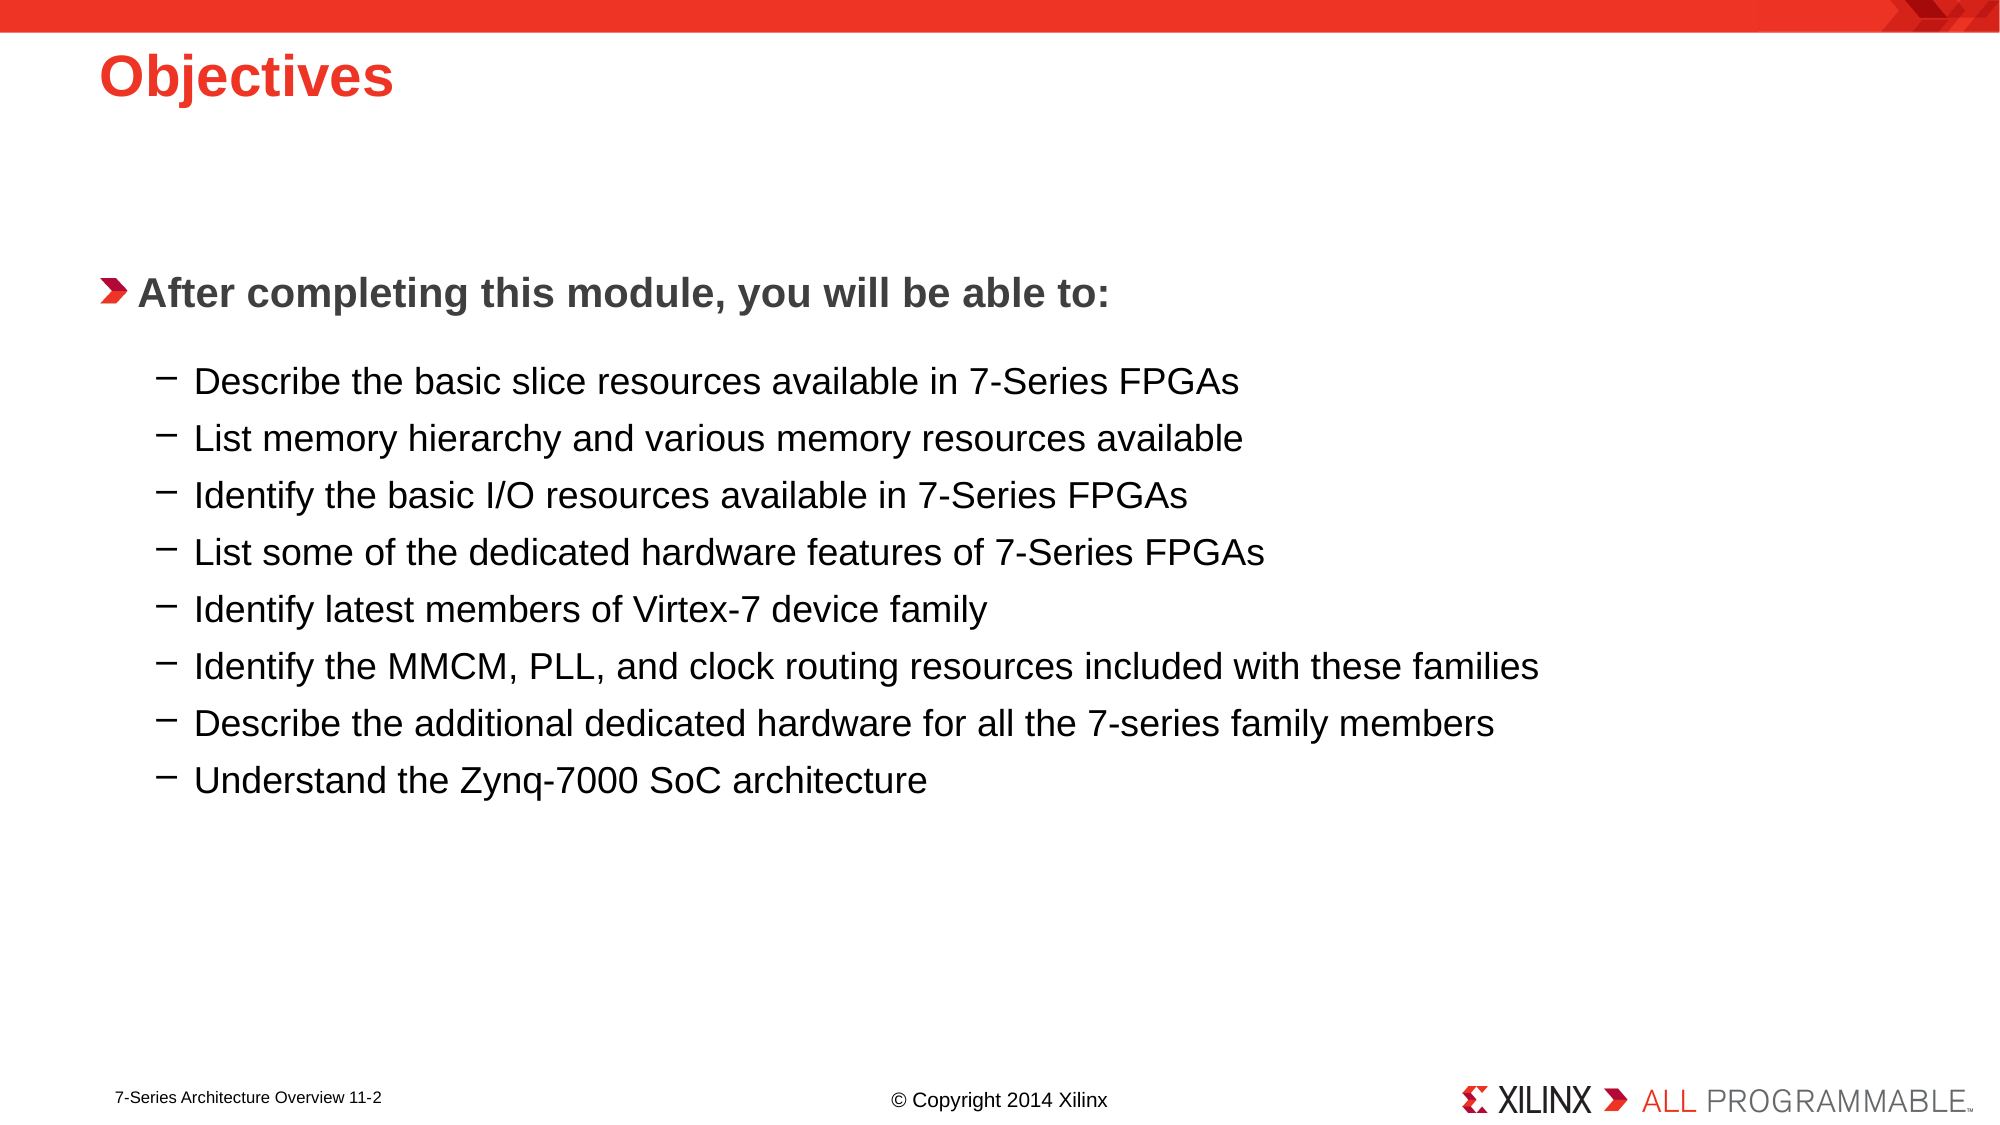

# Objectives
After completing this module, you will be able to:

Describe the basic slice resources available in 7-Series FPGAs
List memory hierarchy and various memory resources available
Identify the basic I/O resources available in 7-Series FPGAs
List some of the dedicated hardware features of 7-Series FPGAs
Identify latest members of Virtex-7 device family
Identify the MMCM, PLL, and clock routing resources included with these families
Describe the additional dedicated hardware for all the 7-series family members
Understand the Zynq-7000 SoC architecture

© Copyright 2014 Xilinx
7-Series Architecture Overview 11-2